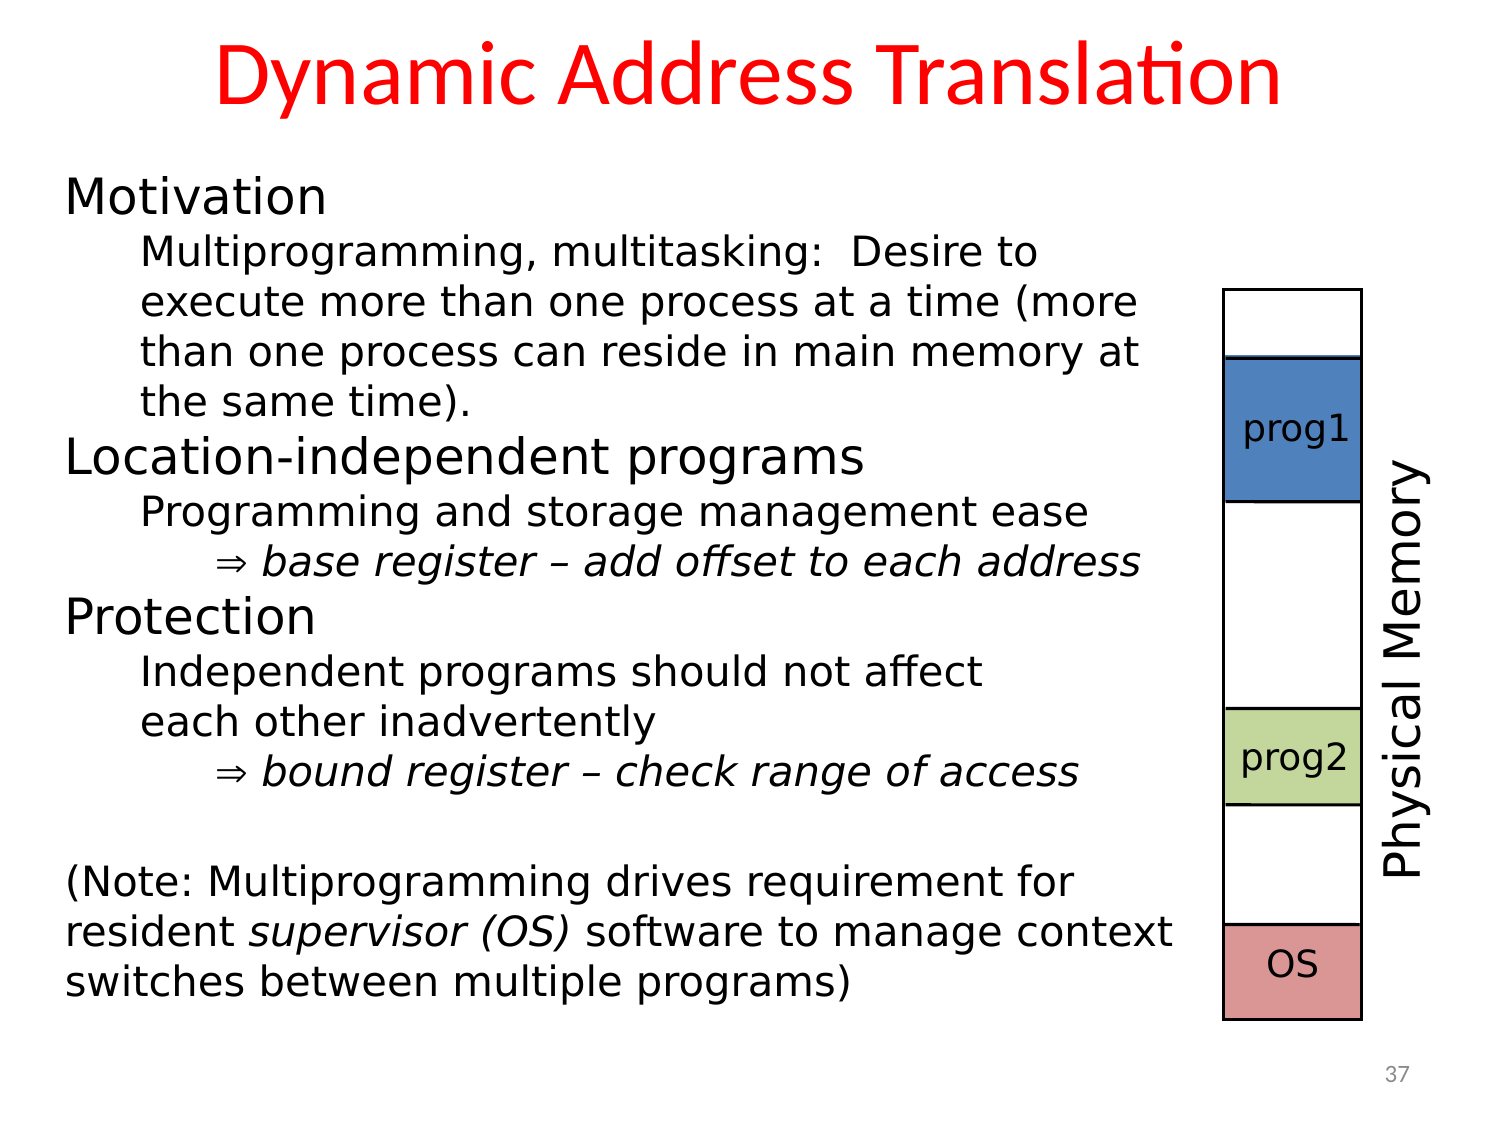

# Dynamic Address Translation
Motivation
Multiprogramming, multitasking:  Desire to execute more than one process at a time (more than one process can reside in main memory at the same time).
Location-independent programs
Programming and storage management ease
	⇒ base register – add offset to each address
Protection
Independent programs should not affect
each other inadvertently
	⇒ bound register – check range of access

(Note: Multiprogramming drives requirement for resident supervisor (OS) software to manage context switches between multiple programs)

prog1
Physical Memory

prog2

OS
37